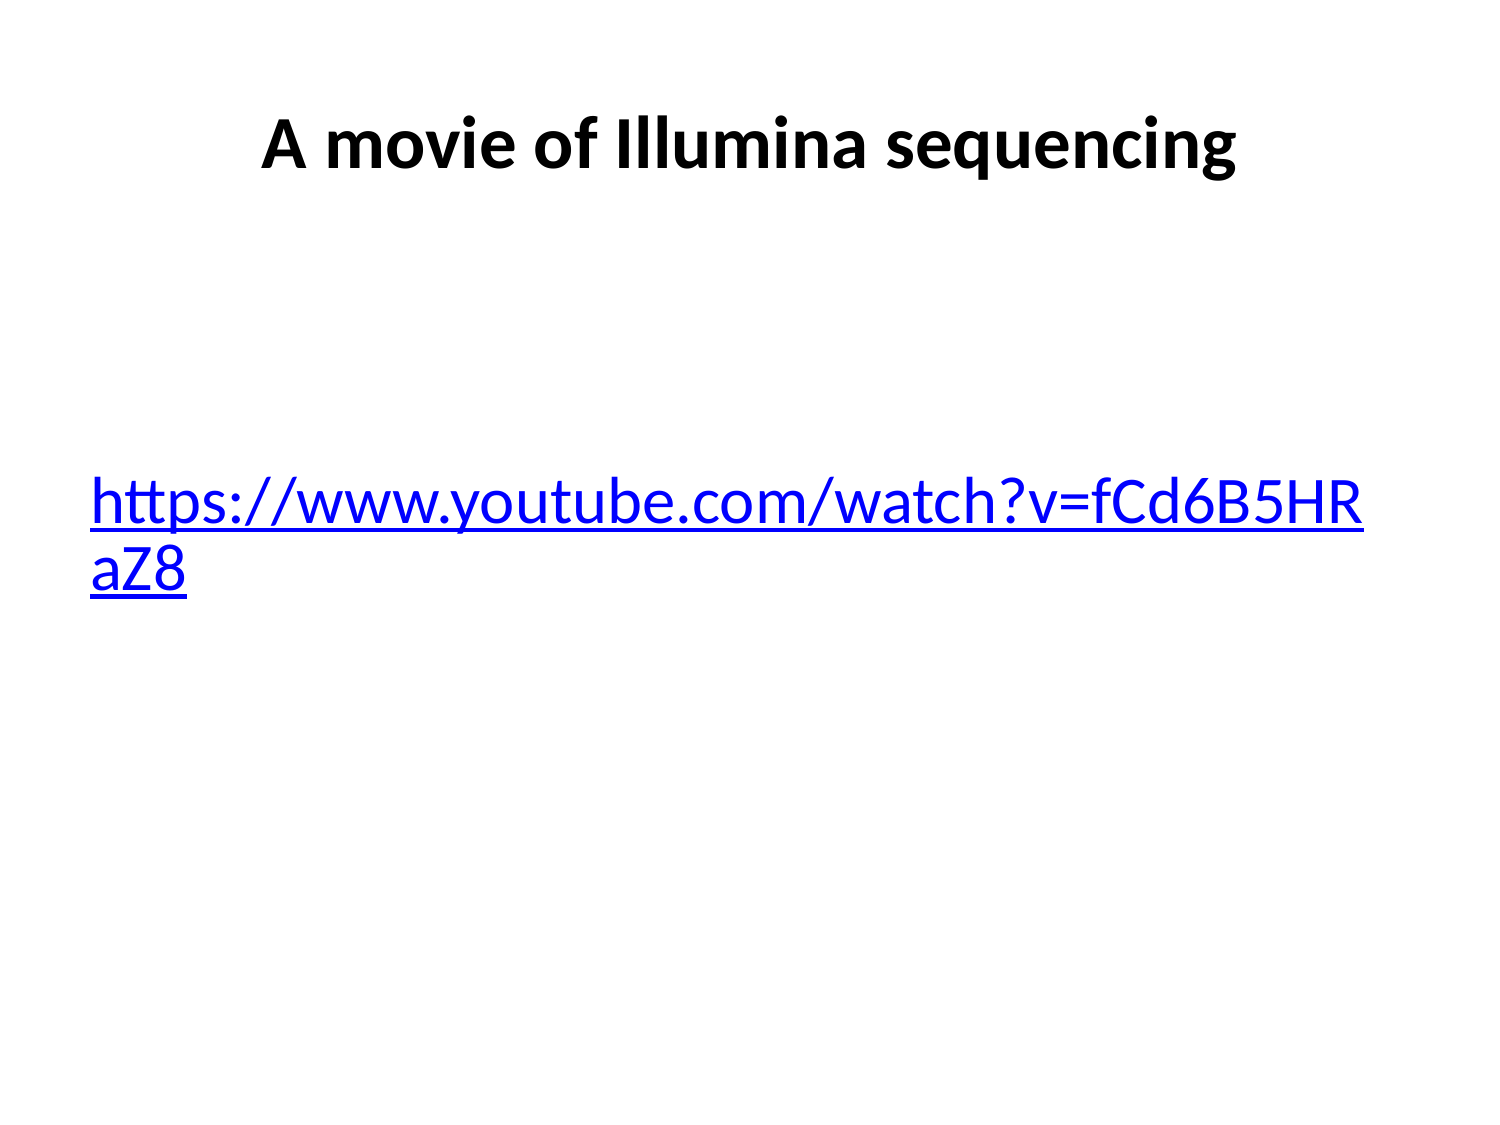

# A movie of Illumina sequencing

https://www.youtube.com/watch?v=fCd6B5HRaZ8